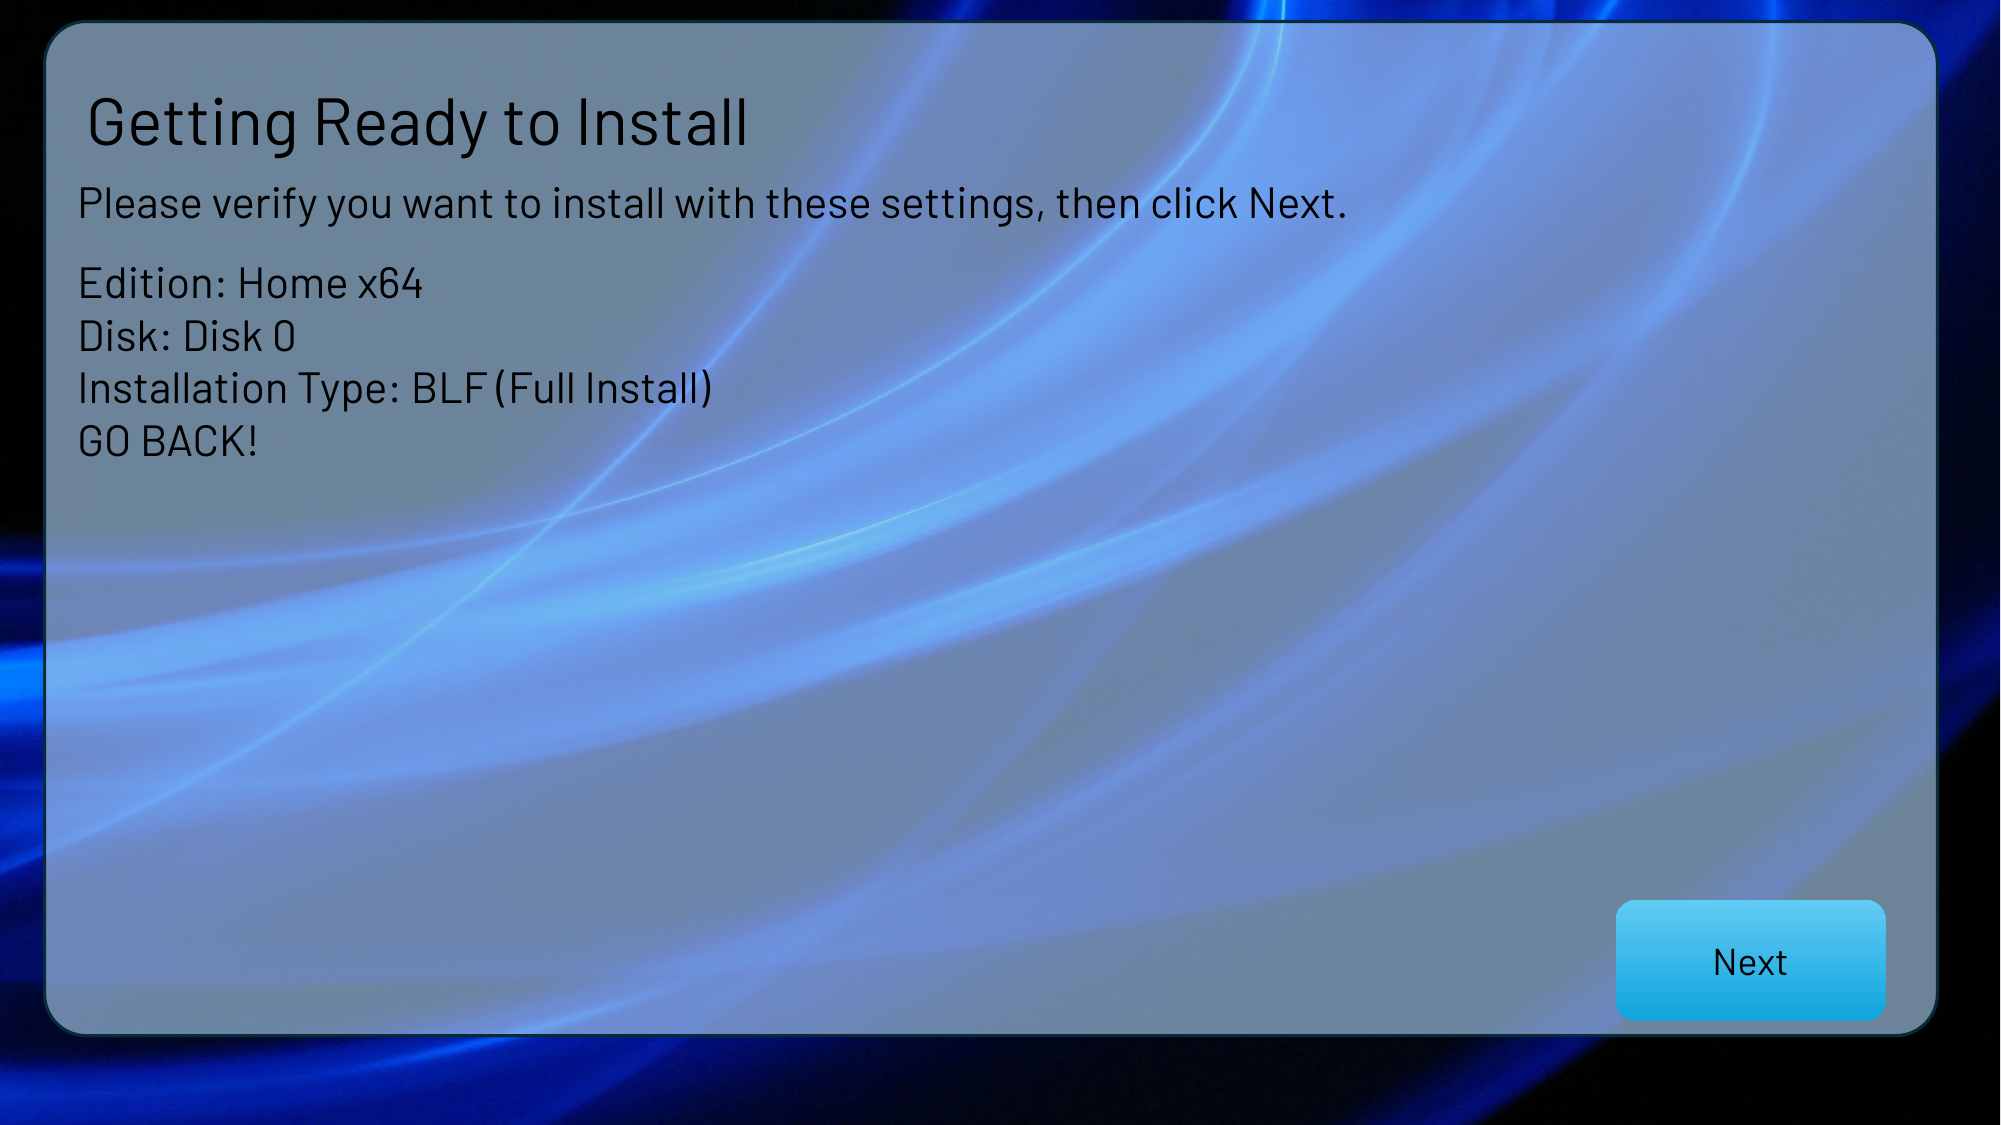

Getting Ready to Install
Please verify you want to install with these settings, then click Next.
Edition: Home x64
Disk: Disk 0
Installation Type: BLF (Full Install)
GO BACK!
Next